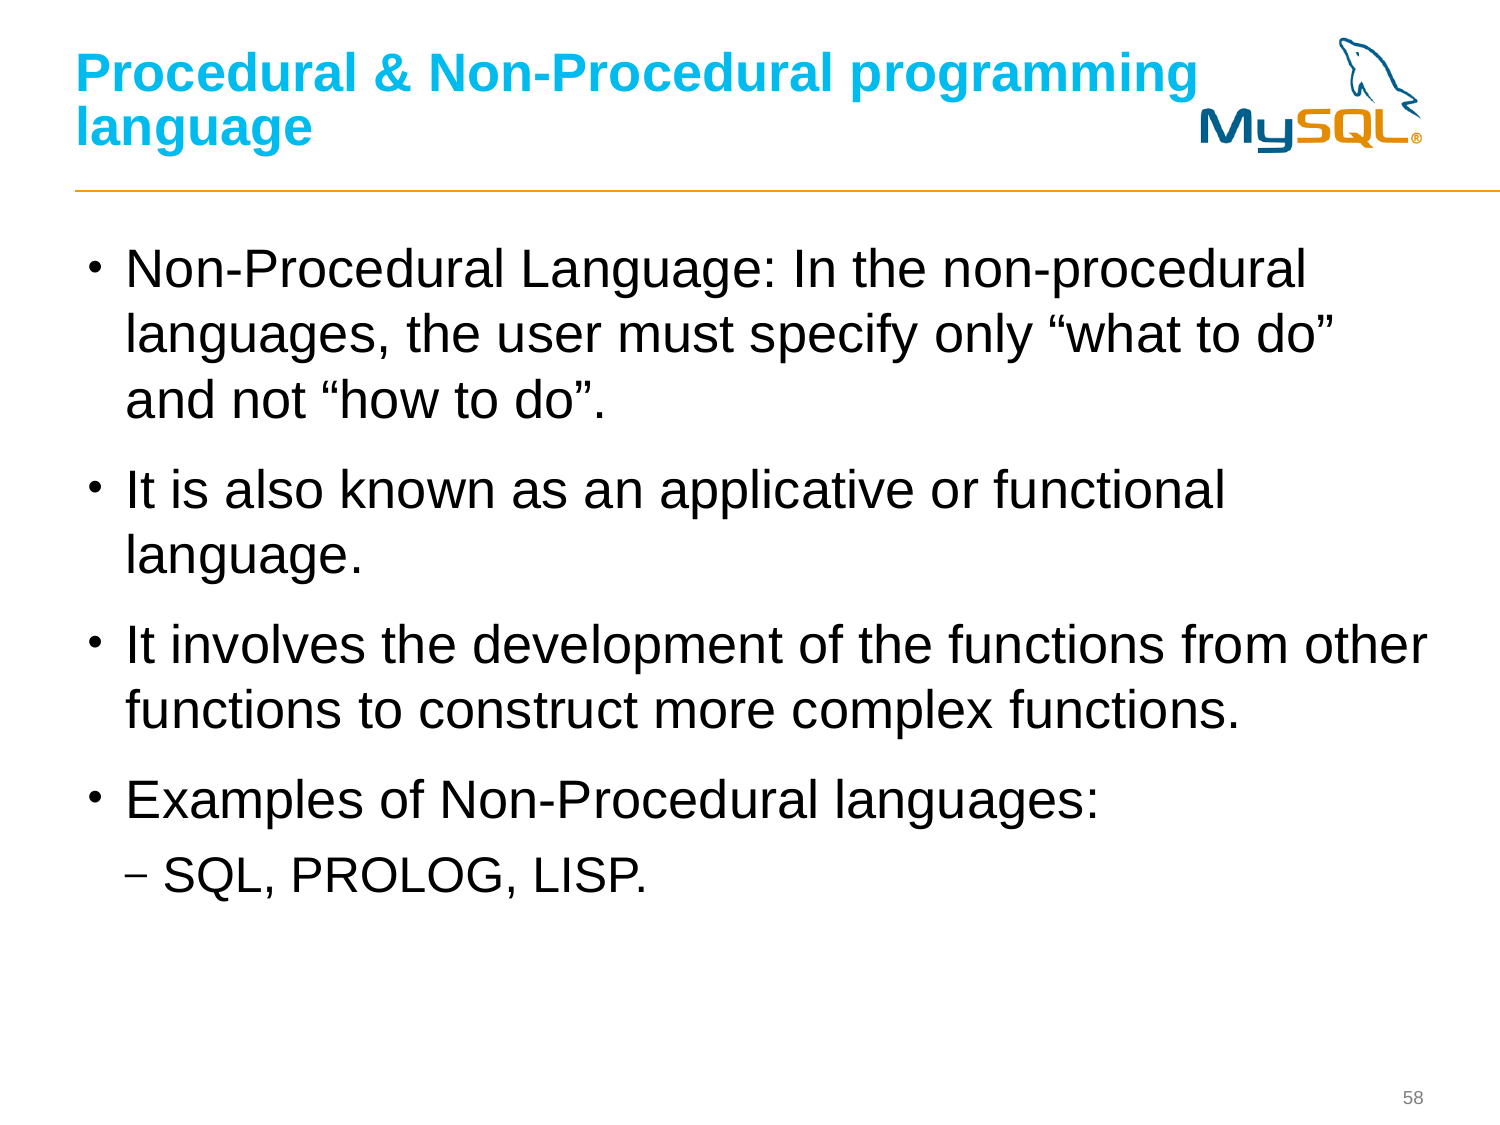

# Procedural & Non-Procedural programming language
Non-Procedural Language: In the non-procedural languages, the user must specify only “what to do” and not “how to do”.
It is also known as an applicative or functional language.
It involves the development of the functions from other functions to construct more complex functions.
Examples of Non-Procedural languages:
SQL, PROLOG, LISP.